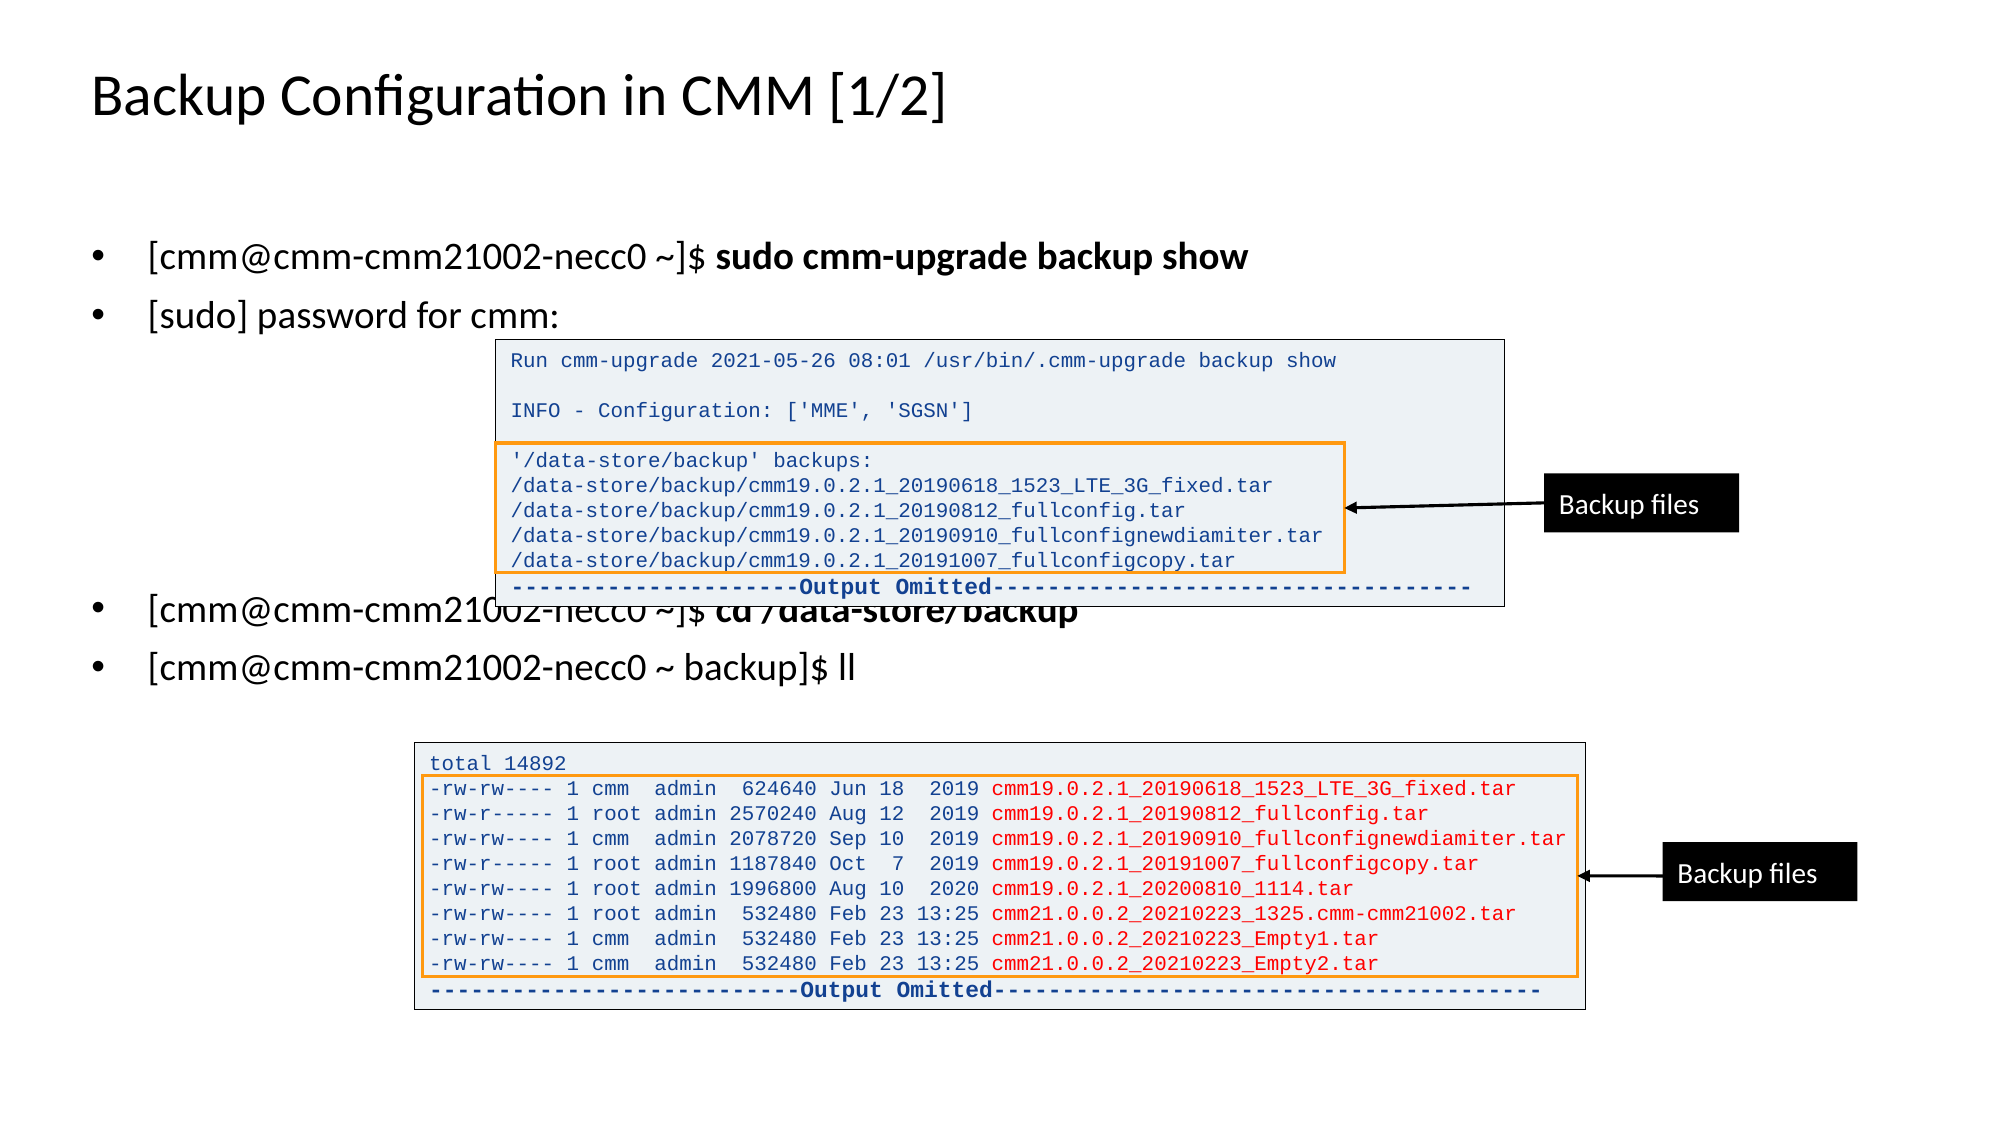

Slide excluded from Table of Contents
# Backup Configuration in CMM [1/2]
[cmm@cmm-cmm21002-necc0 ~]$ sudo cmm-upgrade backup show
[sudo] password for cmm:

[cmm@cmm-cmm21002-necc0 ~]$ cd /data-store/backup
[cmm@cmm-cmm21002-necc0 ~ backup]$ ll

Run cmm-upgrade 2021-05-26 08:01 /usr/bin/.cmm-upgrade backup show

INFO - Configuration: ['MME', 'SGSN']

'/data-store/backup' backups:
/data-store/backup/cmm19.0.2.1_20190618_1523_LTE_3G_fixed.tar
/data-store/backup/cmm19.0.2.1_20190812_fullconfig.tar
/data-store/backup/cmm19.0.2.1_20190910_fullconfignewdiamiter.tar
/data-store/backup/cmm19.0.2.1_20191007_fullconfigcopy.tar
---------------------Output Omitted-----------------------------------

Backup files
total 14892
-rw-rw---- 1 cmm  admin  624640 Jun 18  2019 cmm19.0.2.1_20190618_1523_LTE_3G_fixed.tar
-rw-r----- 1 root admin 2570240 Aug 12  2019 cmm19.0.2.1_20190812_fullconfig.tar
-rw-rw---- 1 cmm  admin 2078720 Sep 10  2019 cmm19.0.2.1_20190910_fullconfignewdiamiter.tar
-rw-r----- 1 root admin 1187840 Oct  7  2019 cmm19.0.2.1_20191007_fullconfigcopy.tar
-rw-rw---- 1 root admin 1996800 Aug 10  2020 cmm19.0.2.1_20200810_1114.tar
-rw-rw---- 1 root admin  532480 Feb 23 13:25 cmm21.0.0.2_20210223_1325.cmm-cmm21002.tar
-rw-rw---- 1 cmm  admin  532480 Feb 23 13:25 cmm21.0.0.2_20210223_Empty1.tar
-rw-rw---- 1 cmm  admin  532480 Feb 23 13:25 cmm21.0.0.2_20210223_Empty2.tar
---------------------------Output Omitted----------------------------------------

Backup files